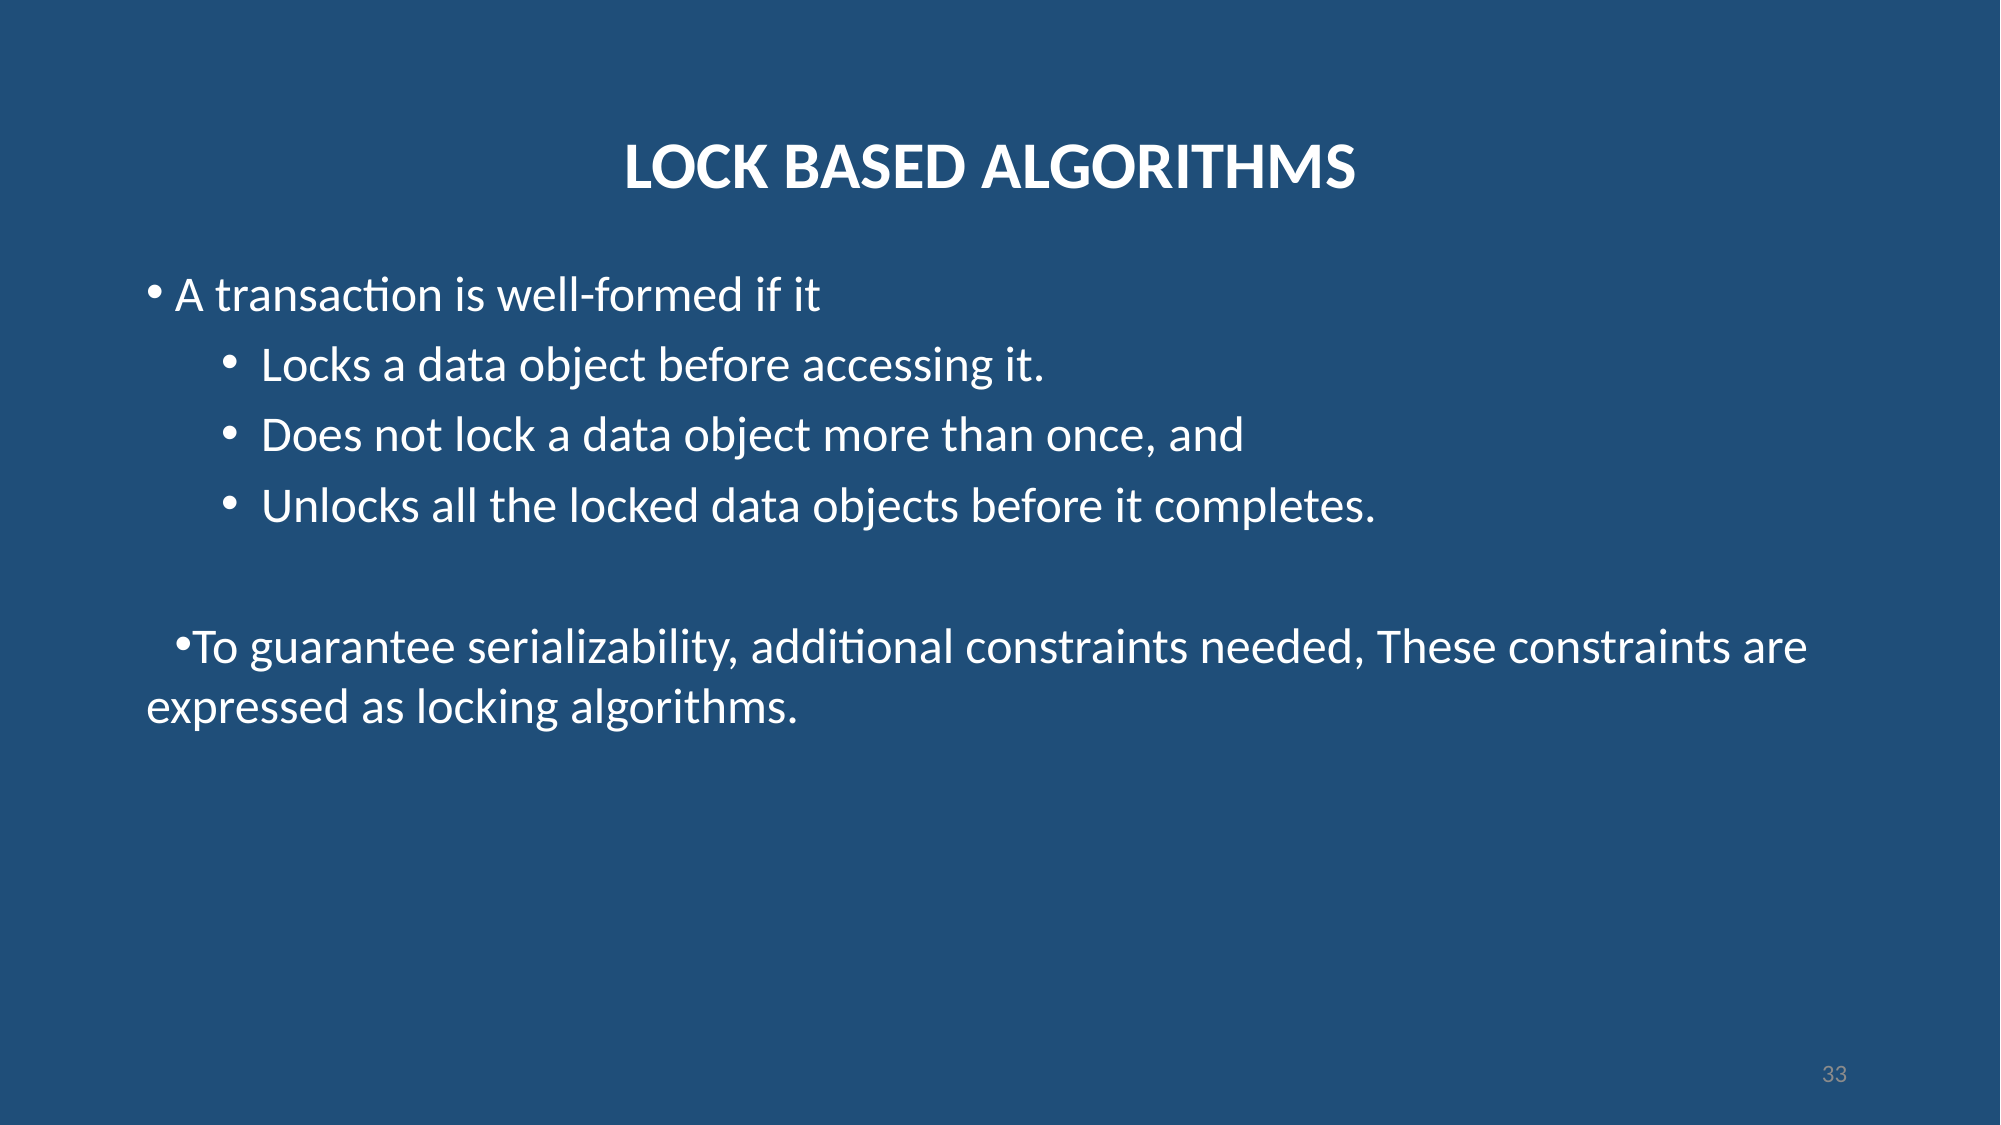

# LOCK BASED ALGORITHMS
 A transaction is well-formed if it
  Locks a data object before accessing it.
  Does not lock a data object more than once, and
  Unlocks all the locked data objects before it completes.

To guarantee serializability, additional constraints needed, These constraints are expressed as locking algorithms.
33